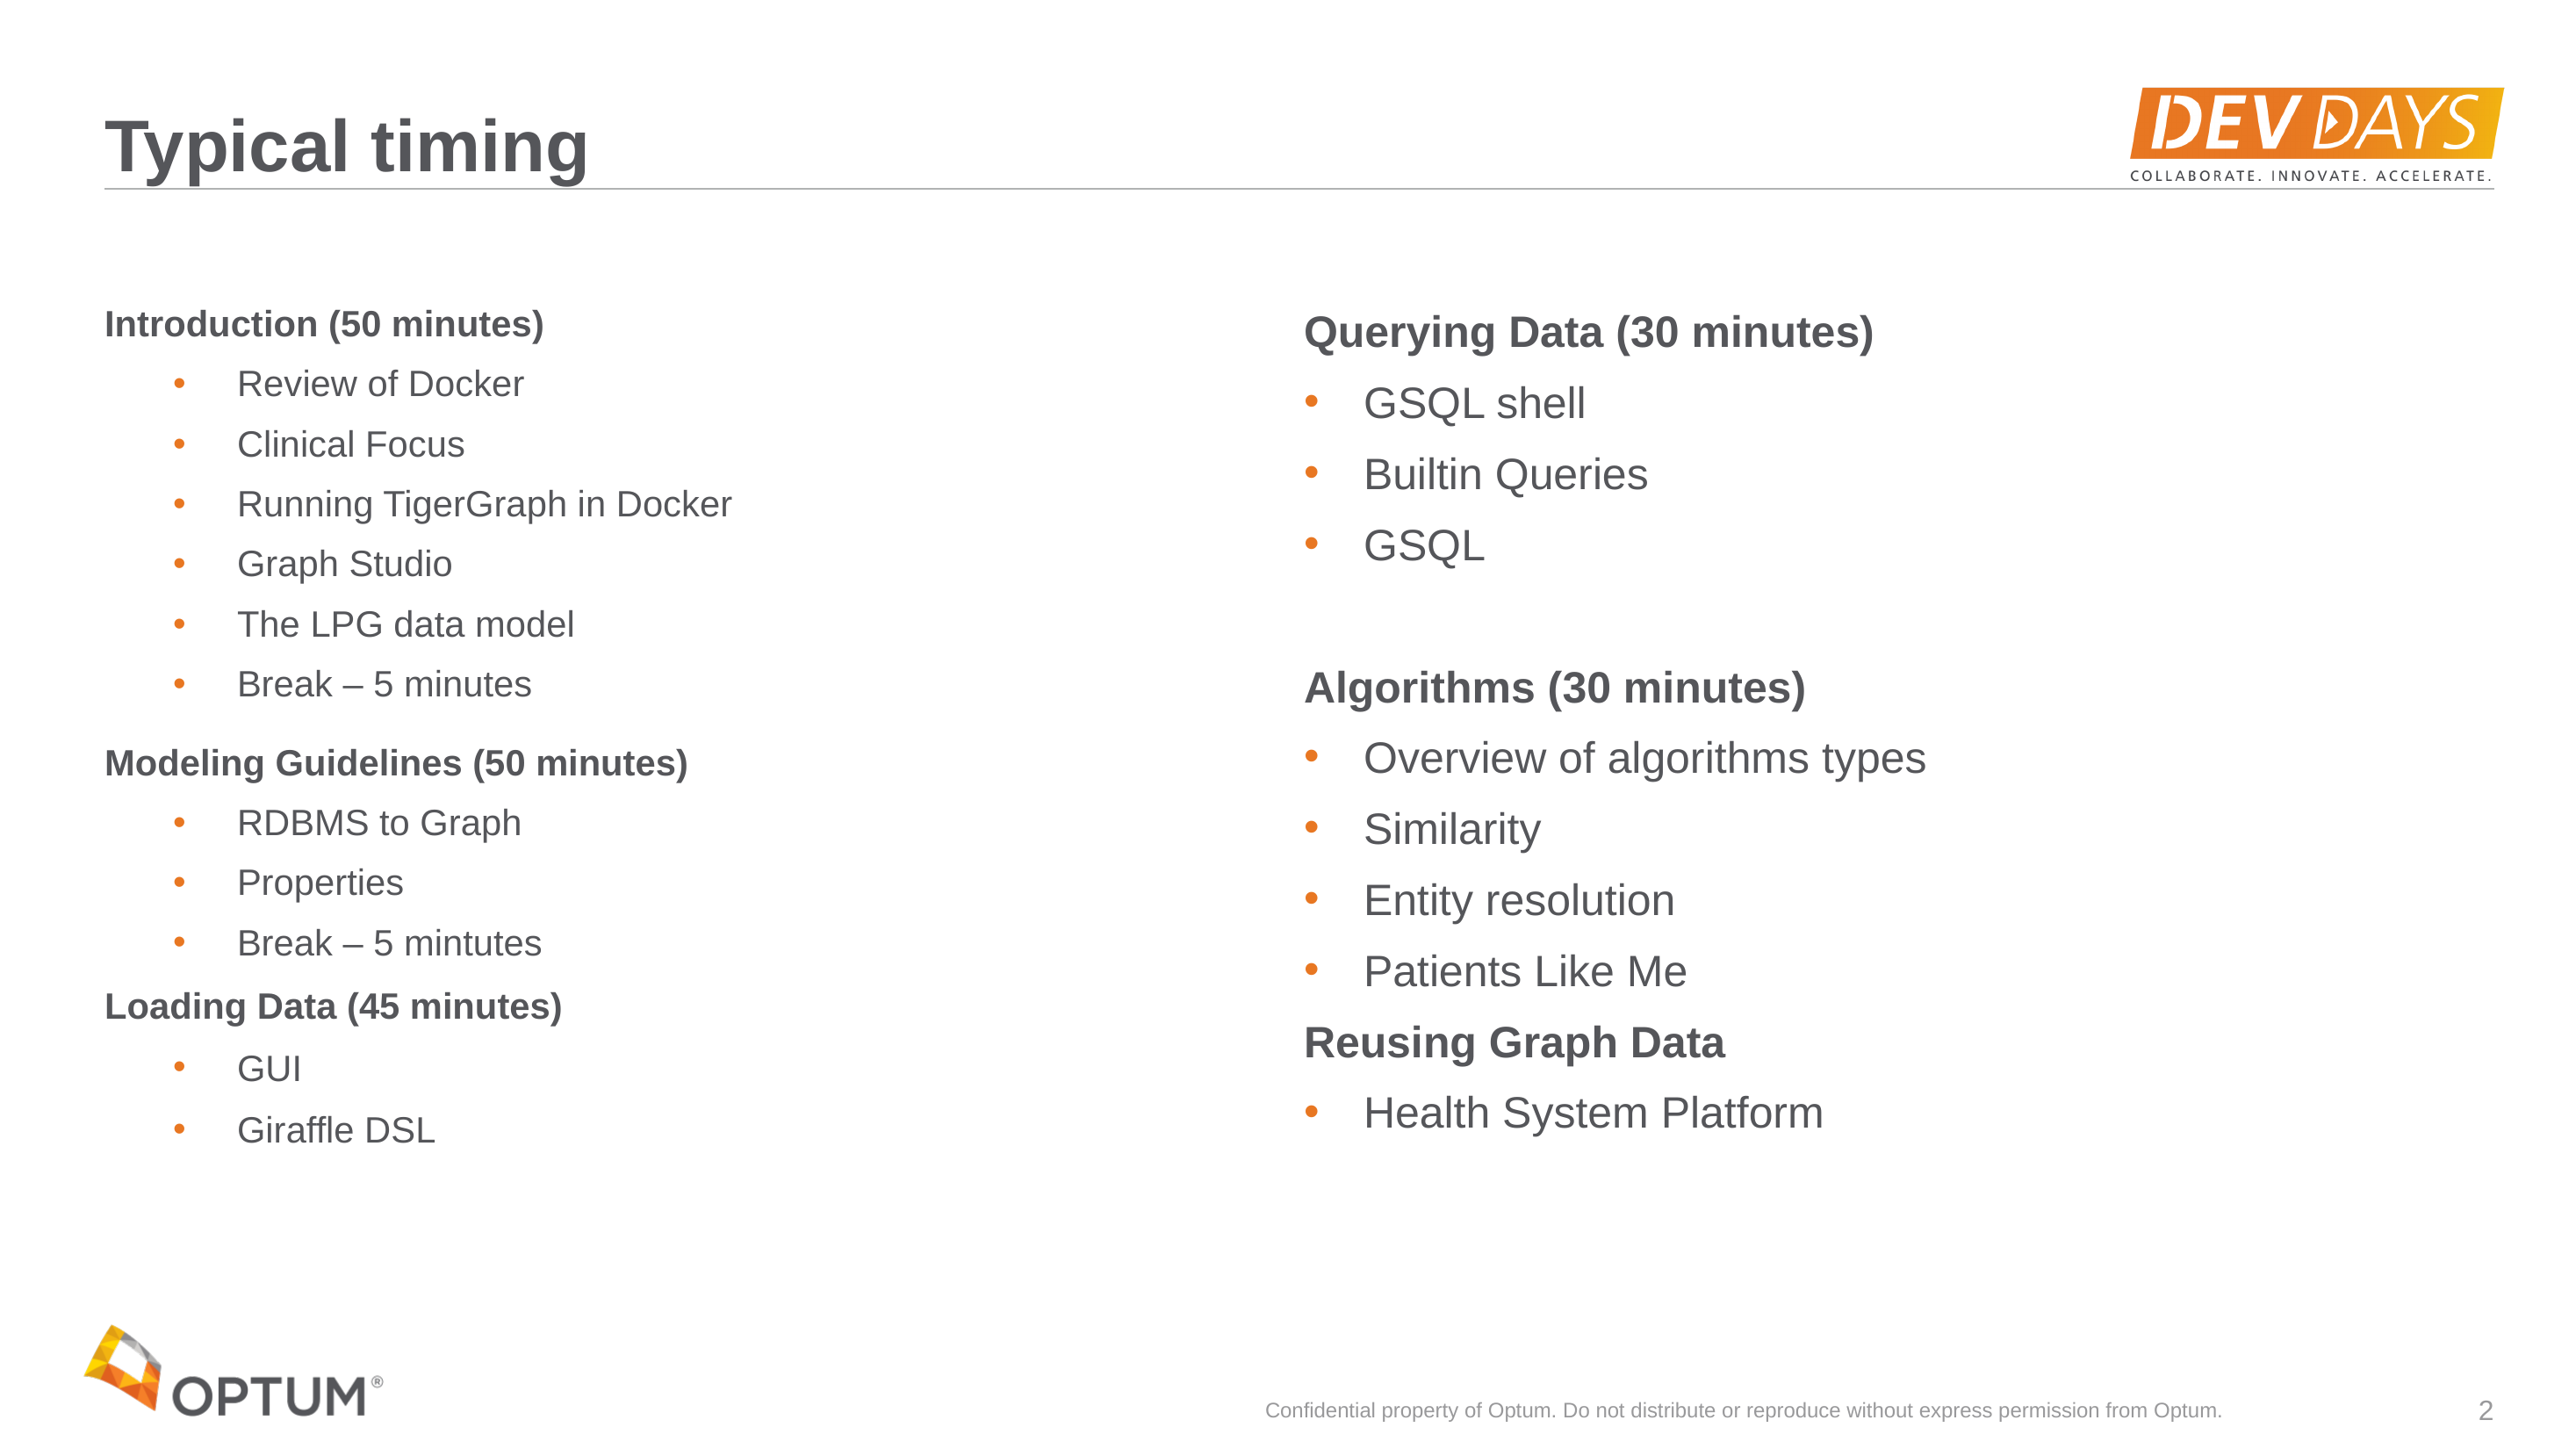

# Typical timing
Introduction (50 minutes)
Review of Docker
Clinical Focus
Running TigerGraph in Docker
Graph Studio
The LPG data model
Break – 5 minutes
Modeling Guidelines (50 minutes)
RDBMS to Graph
Properties
Break – 5 mintutes
Loading Data (45 minutes)
GUI
Giraffle DSL

Querying Data (30 minutes)
GSQL shell
Builtin Queries
GSQL

Algorithms (30 minutes)
Overview of algorithms types
Similarity
Entity resolution
Patients Like Me
Reusing Graph Data
Health System Platform

Confidential property of Optum. Do not distribute or reproduce without express permission from Optum.
2